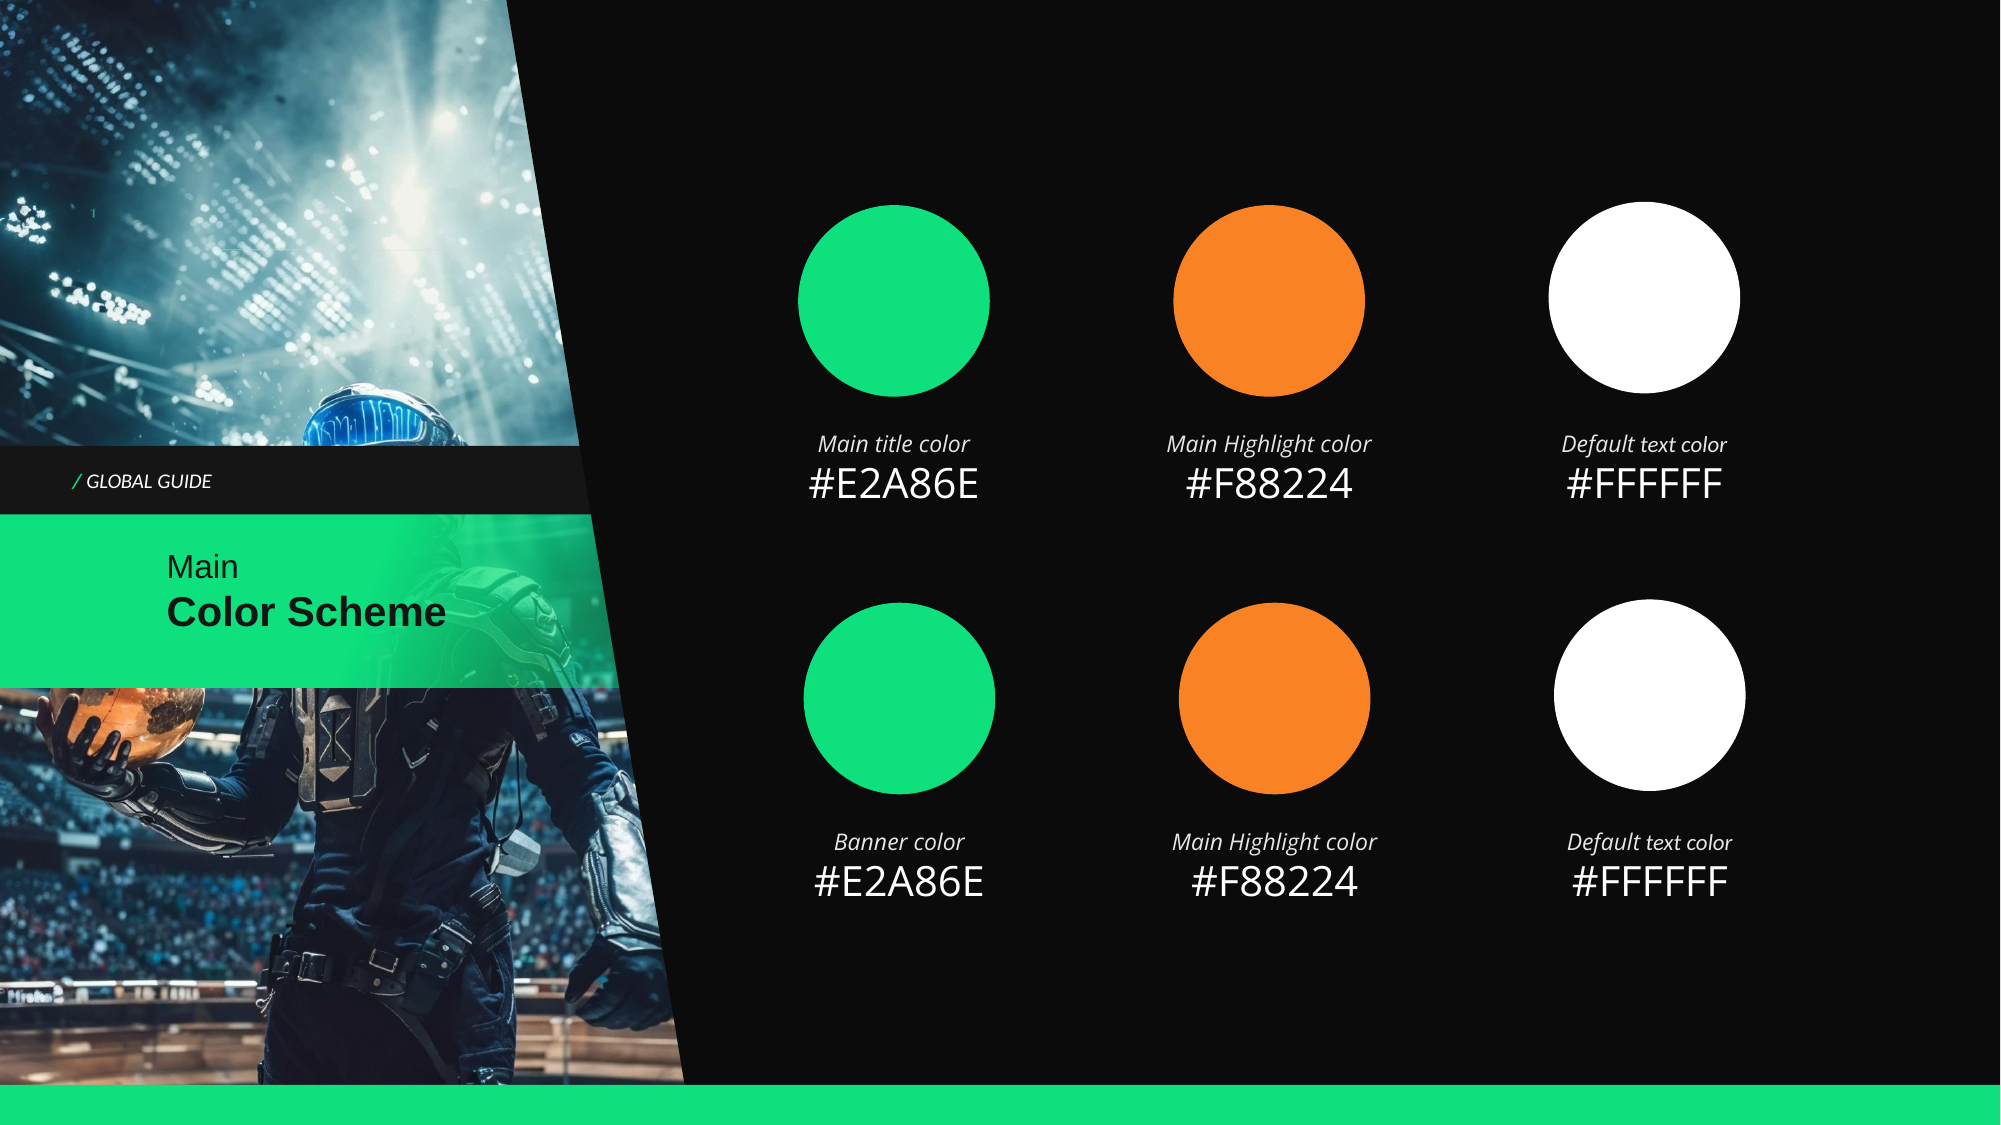

Main title color
#E2A86E
Main Highlight color
#F88224
Default text color
#FFFFFF
/ GLOBAL GUIDE
Main
Color Scheme

Banner color
#E2A86E
Main Highlight color
#F88224
Default text color
#FFFFFF